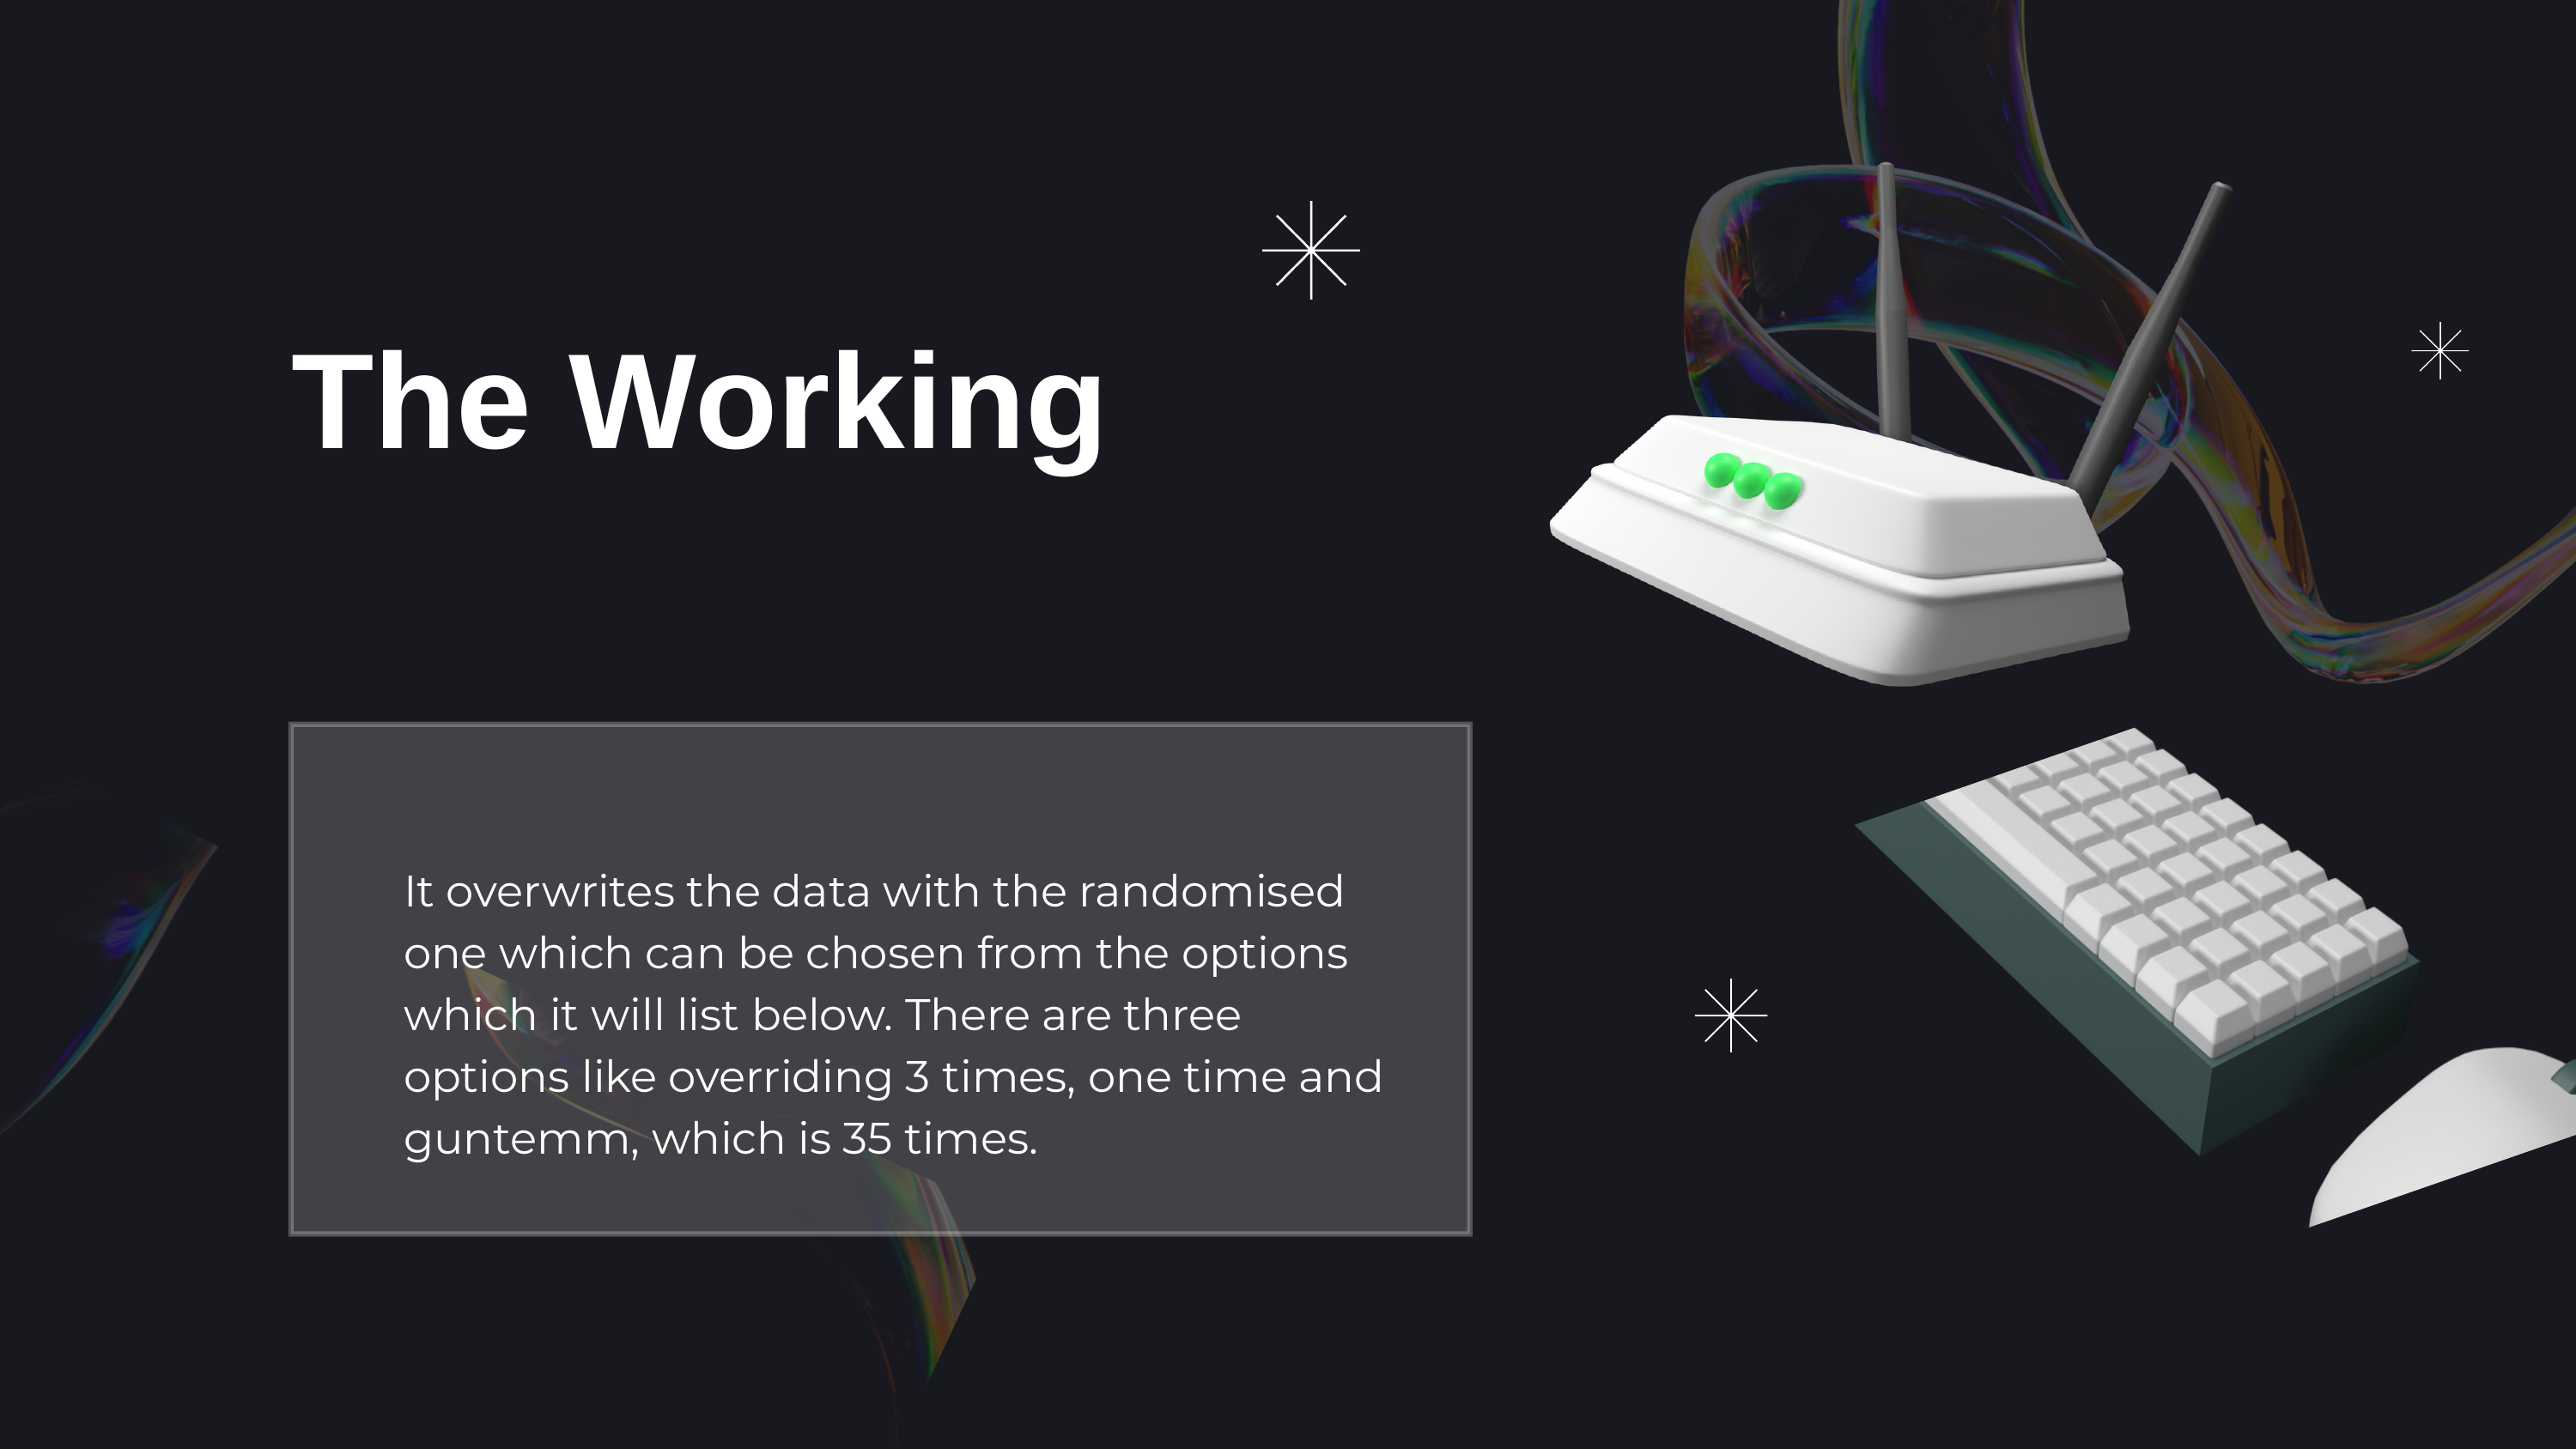

The Working

It overwrites the data with the randomised one which can be chosen from the options which it will list below. There are three options like overriding 3 times, one time and guntemm, which is 35 times.